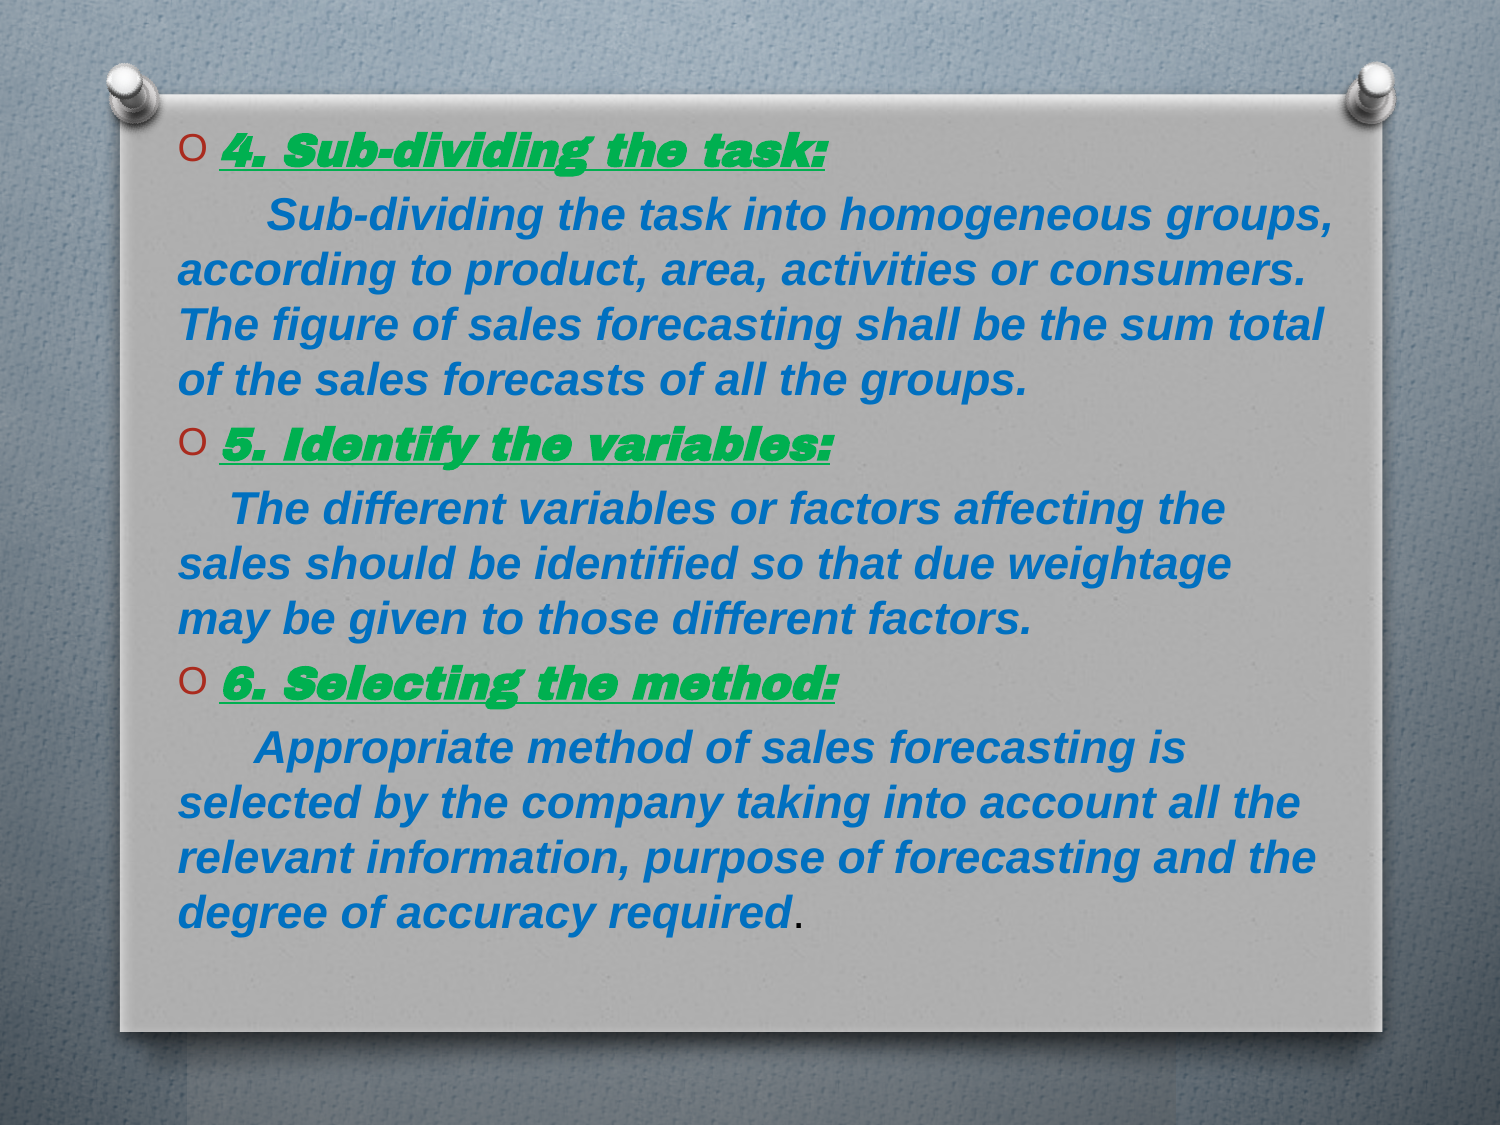

4. Sub-dividing the task:
       Sub-dividing the task into homogeneous groups, according to product, area, activities or consumers. The figure of sales forecasting shall be the sum total of the sales forecasts of all the groups.
5. Identify the variables:
    The different variables or factors affecting the sales should be identified so that due weightage may be given to those different factors.
6. Selecting the method:
      Appropriate method of sales forecasting is selected by the company taking into account all the relevant information, purpose of forecasting and the degree of accuracy required.